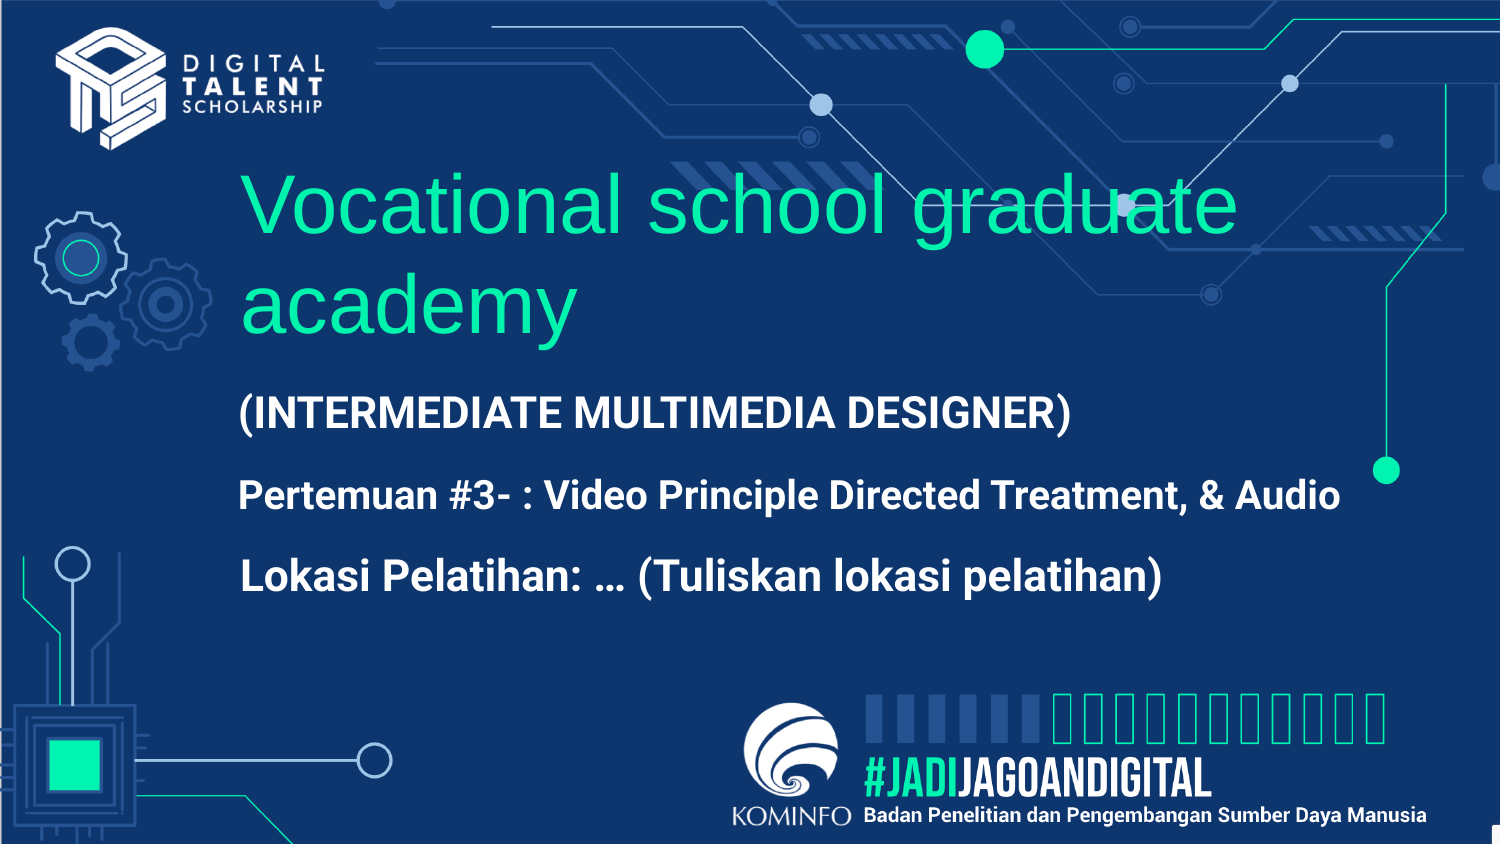

# Vocational school graduate academy
(INTERMEDIATE MULTIMEDIA DESIGNER)
Pertemuan #3- : Video Principle Directed Treatment, & Audio
Lokasi Pelatihan: … (Tuliskan lokasi pelatihan)